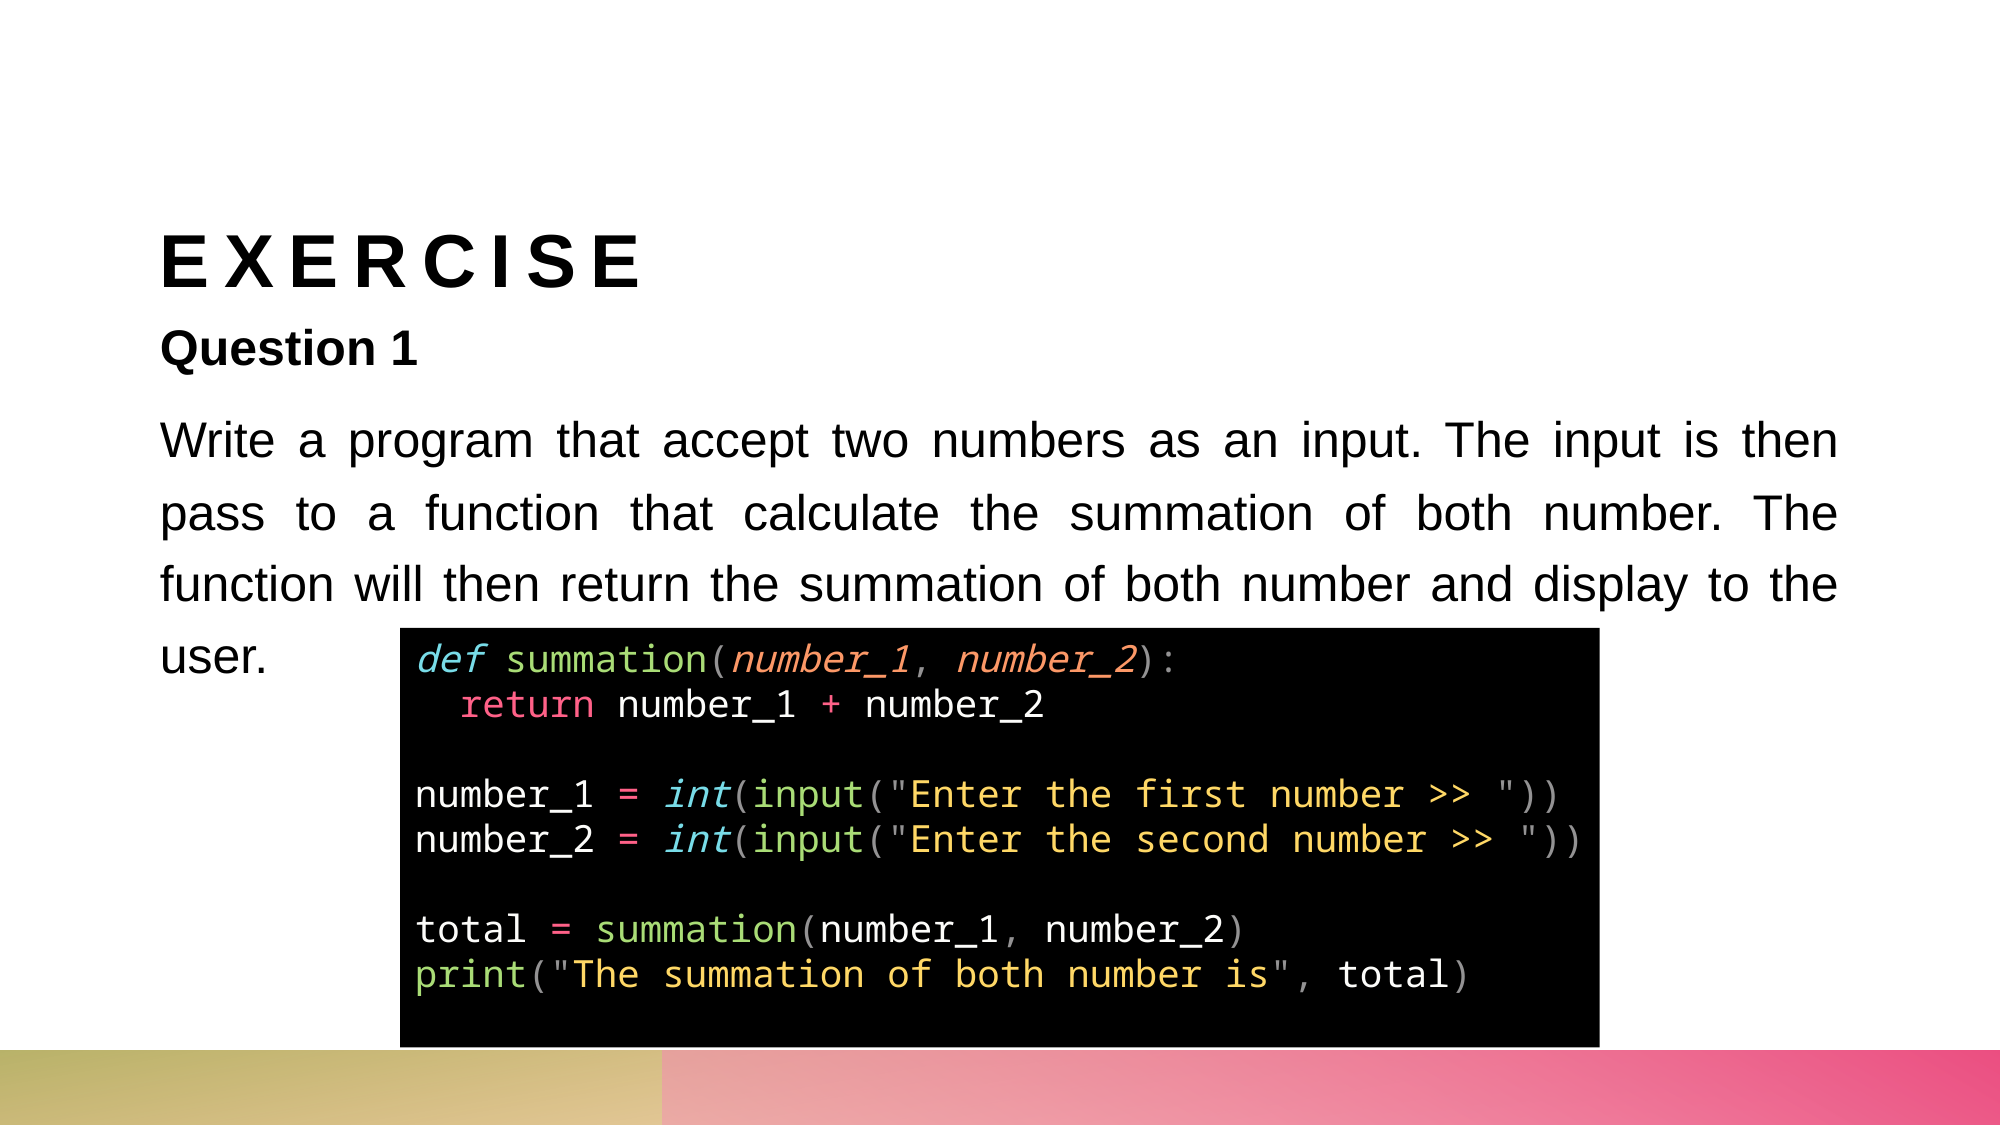

# EXERCISE
Question 1
Write a program that accept two numbers as an input. The input is then pass to a function that calculate the summation of both number. The function will then return the summation of both number and display to the user.
def summation(number_1, number_2):
  return number_1 + number_2
number_1 = int(input("Enter the first number >> "))
number_2 = int(input("Enter the second number >> "))
total = summation(number_1, number_2)
print("The summation of both number is", total)